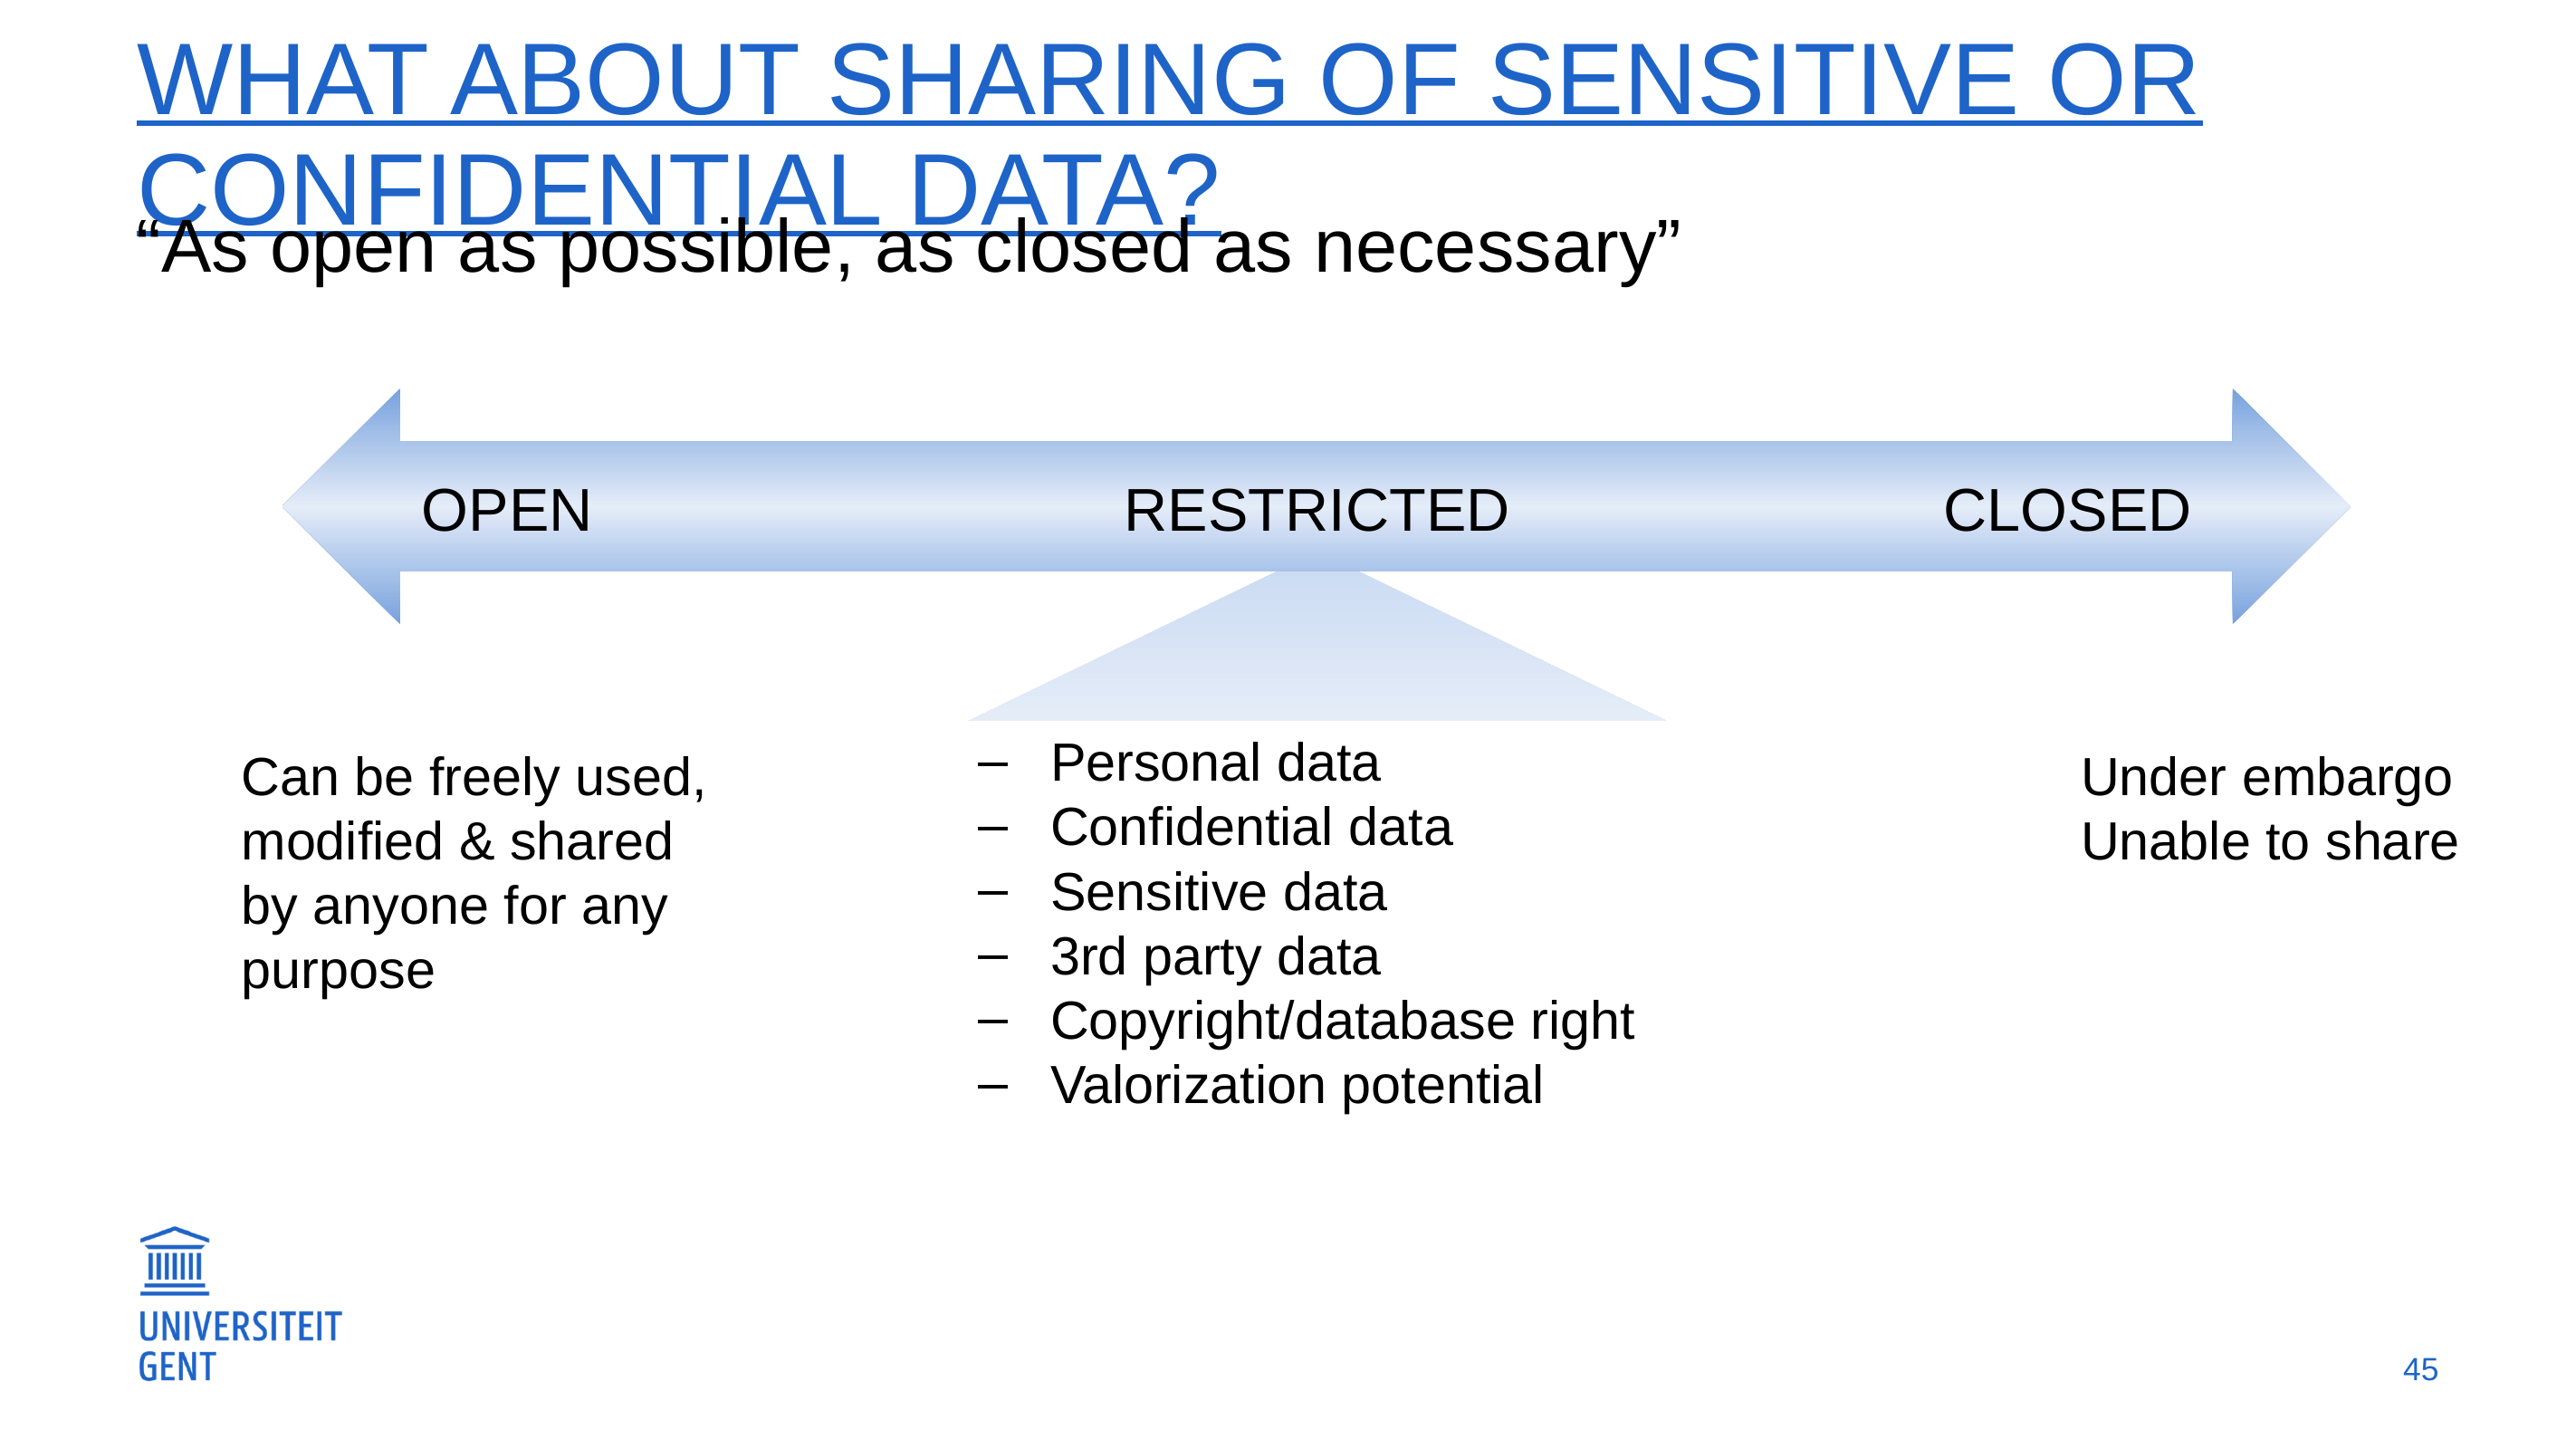

# What about SHARING OF sensitive or confidential data?
“As open as possible, as closed as necessary”

OPEN
RESTRICTED
CLOSED

Personal data
Confidential data
Sensitive data
3rd party data
Copyright/database right
Valorization potential
Can be freely used, modified & shared by anyone for any purpose
Under embargo
Unable to share
45